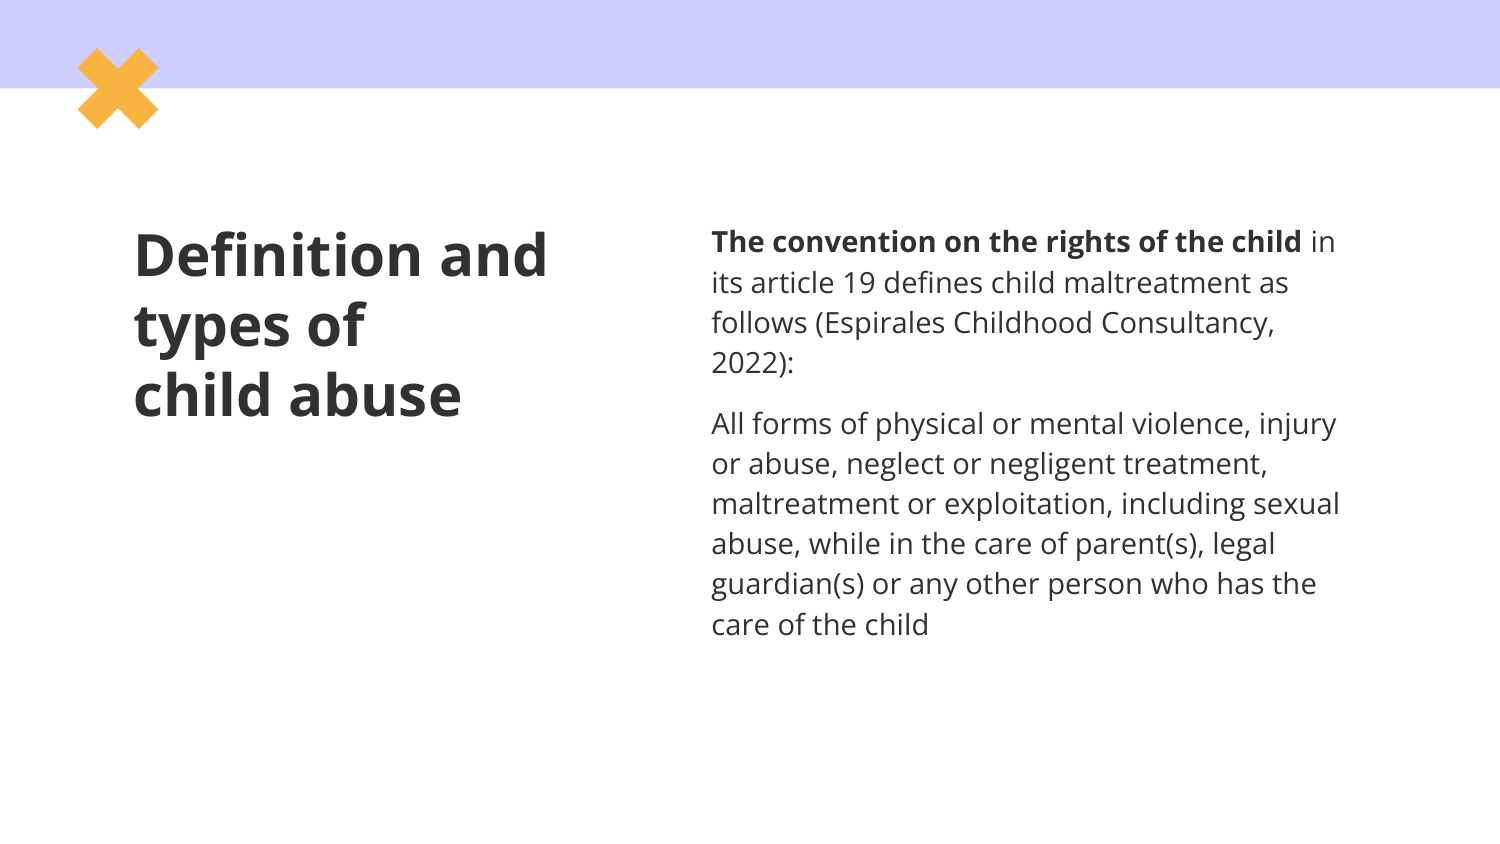

# Definition and types of
child abuse
The convention on the rights of the child in its article 19 defines child maltreatment as follows (Espirales Childhood Consultancy, 2022):
All forms of physical or mental violence, injury or abuse, neglect or negligent treatment, maltreatment or exploitation, including sexual abuse, while in the care of parent(s), legal guardian(s) or any other person who has the care of the child